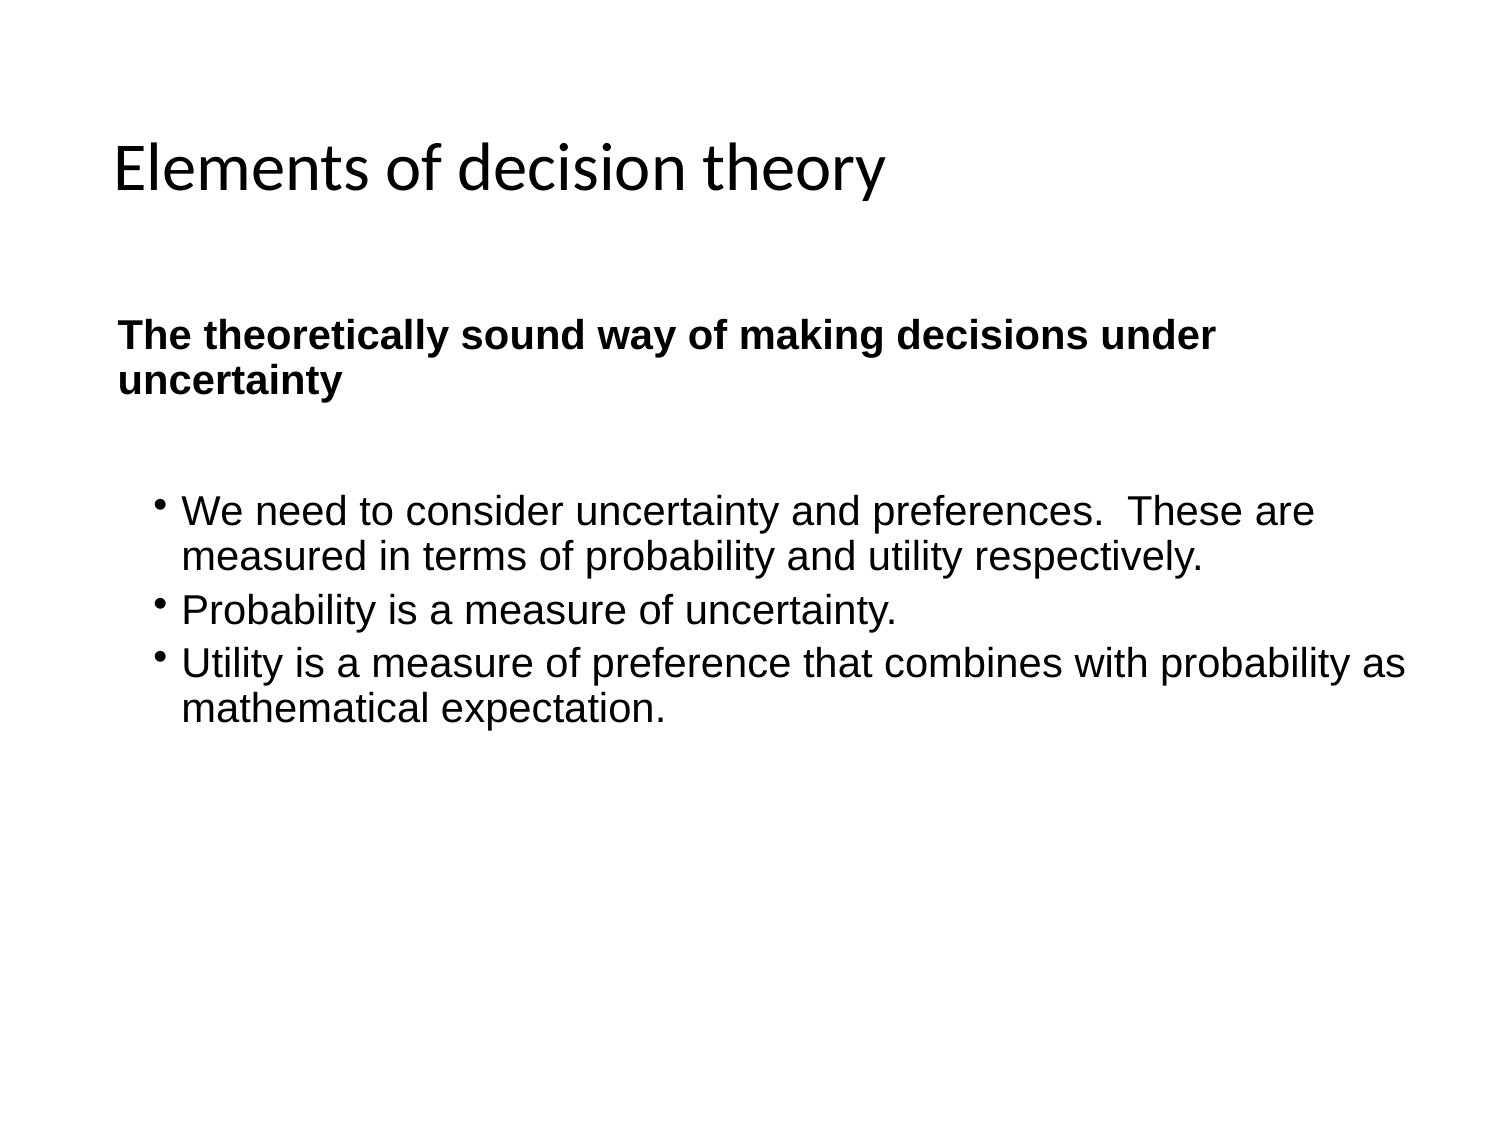

# Elements of decision theory
The theoretically sound way of making decisions under uncertainty
We need to consider uncertainty and preferences.  These are measured in terms of probability and utility respectively.
Probability is a measure of uncertainty.
Utility is a measure of preference that combines with probability as mathematical expectation.